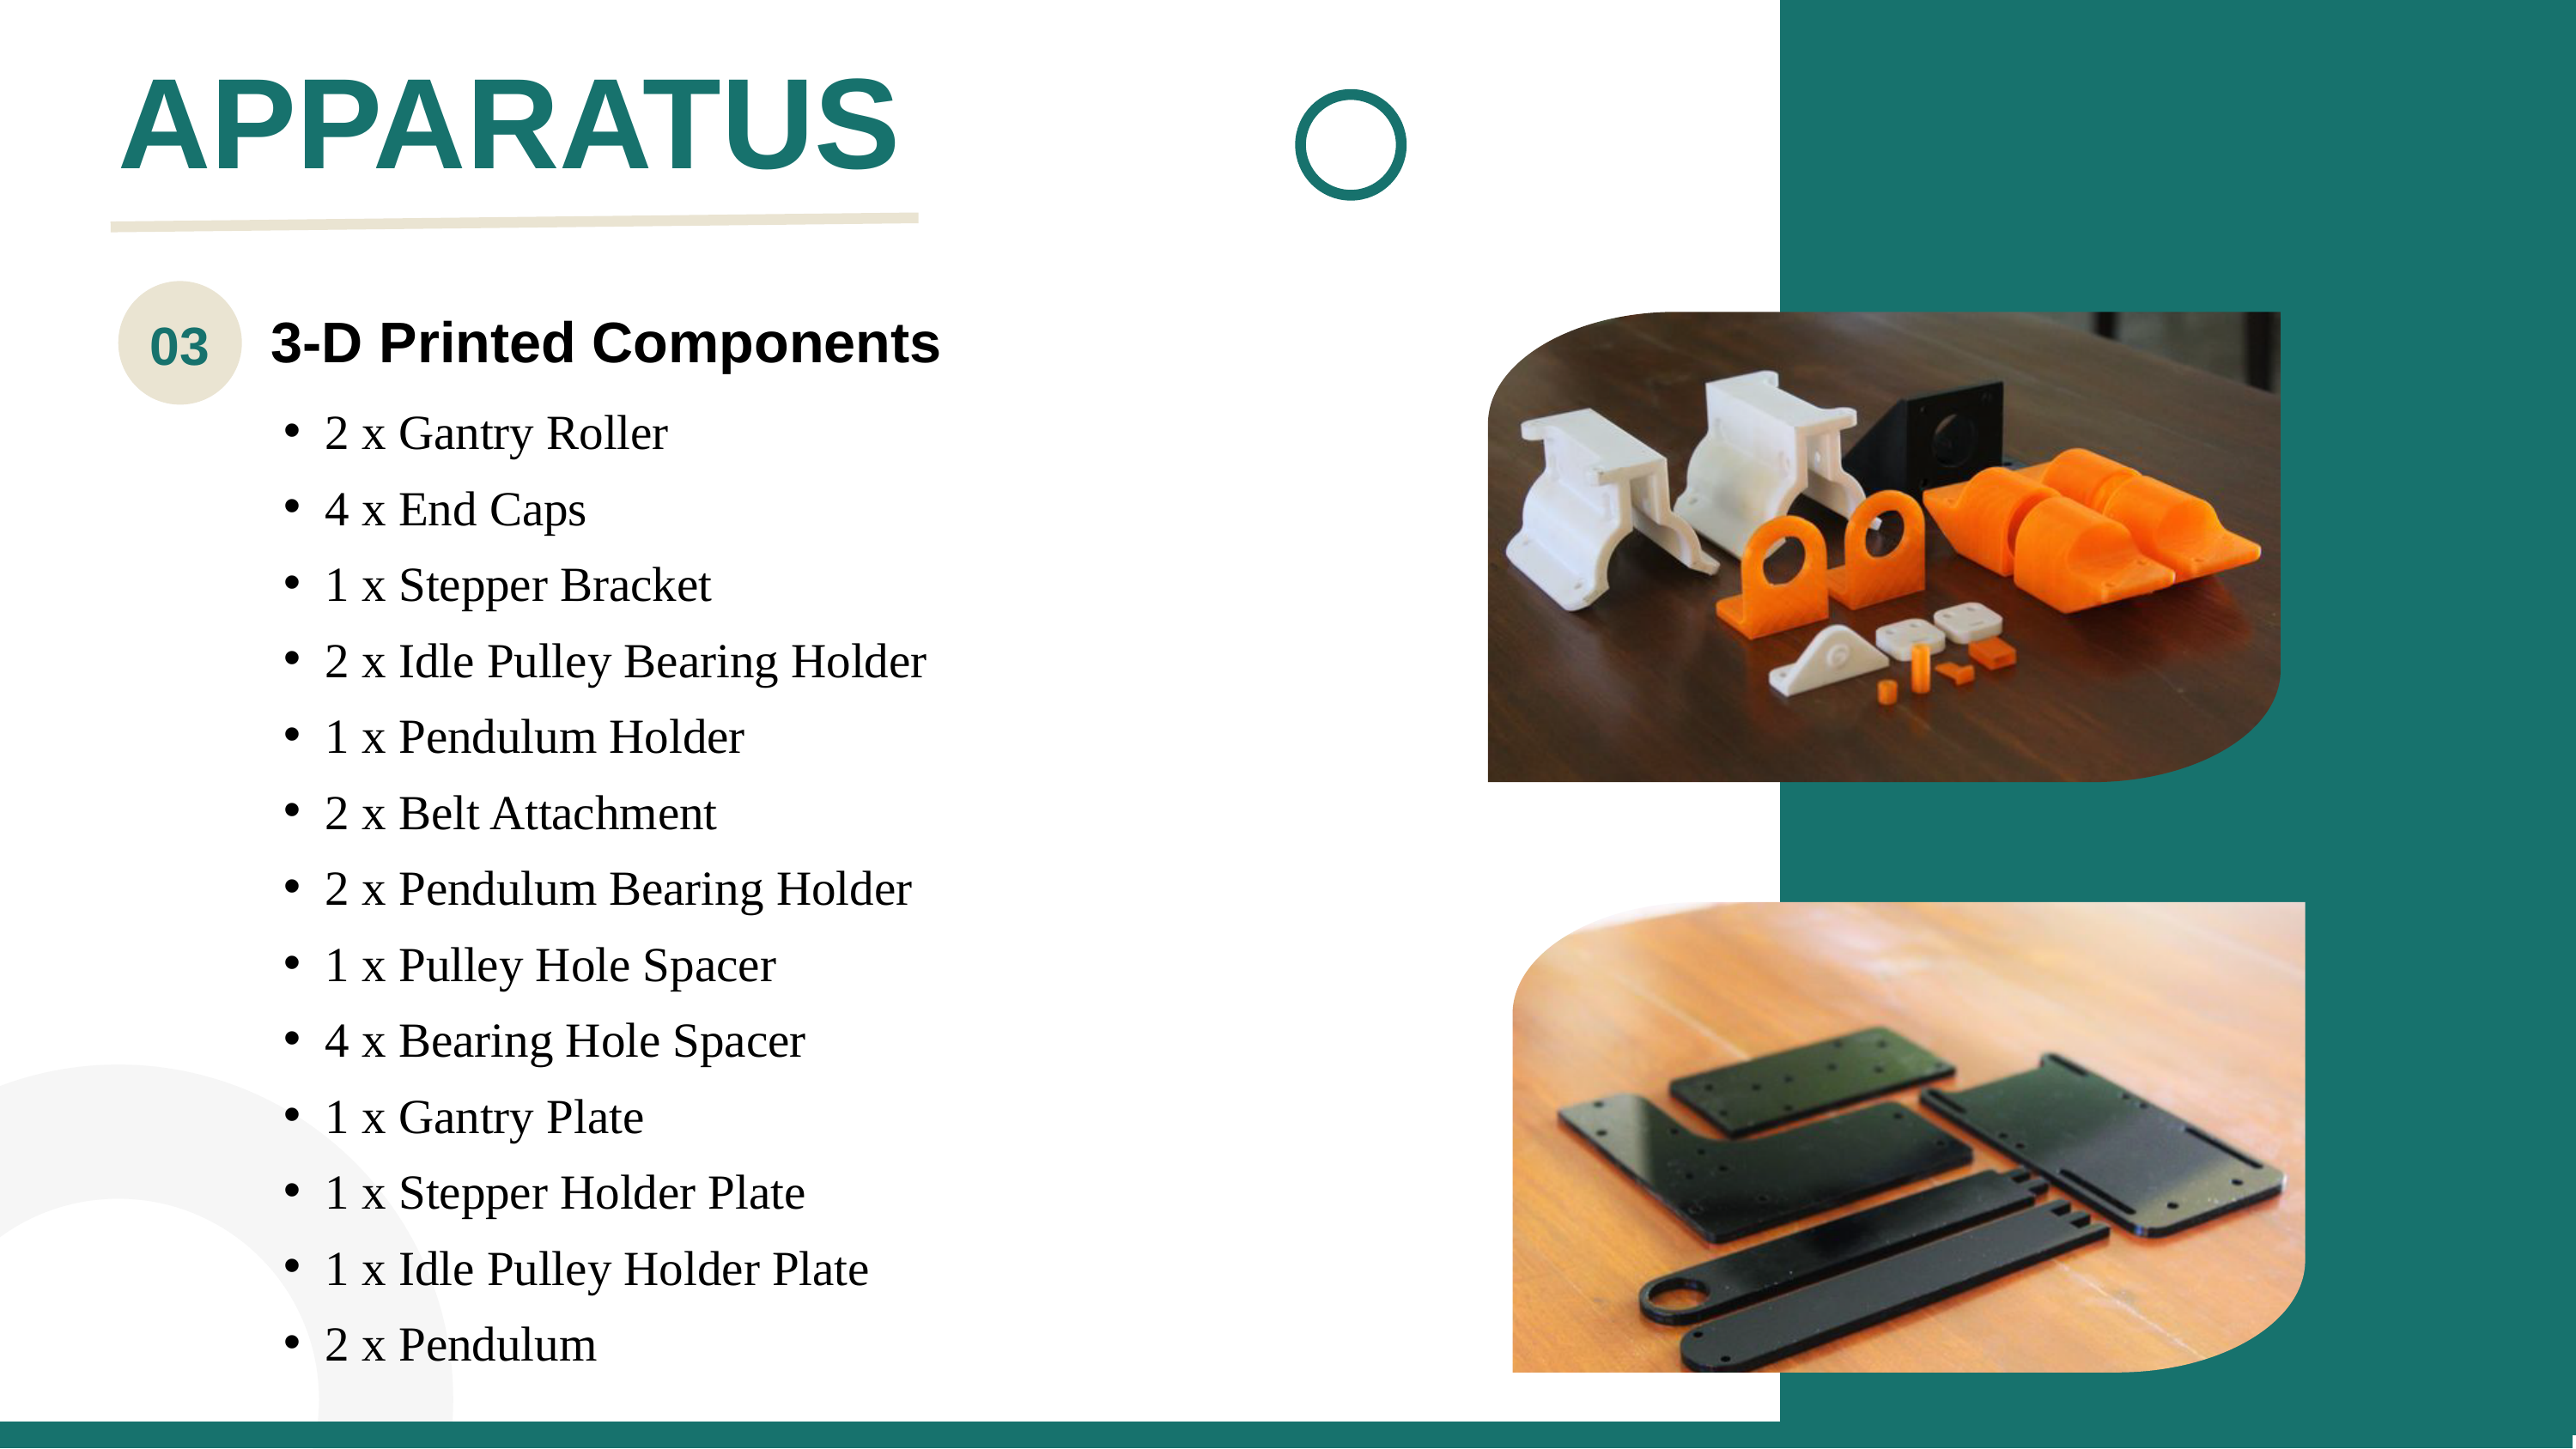

APPARATUS

03
3-D Printed Components

2 x Gantry Roller
4 x End Caps
1 x Stepper Bracket
2 x Idle Pulley Bearing Holder
1 x Pendulum Holder
2 x Belt Attachment
2 x Pendulum Bearing Holder
1 x Pulley Hole Spacer
4 x Bearing Hole Spacer
1 x Gantry Plate
1 x Stepper Holder Plate
1 x Idle Pulley Holder Plate
2 x Pendulum